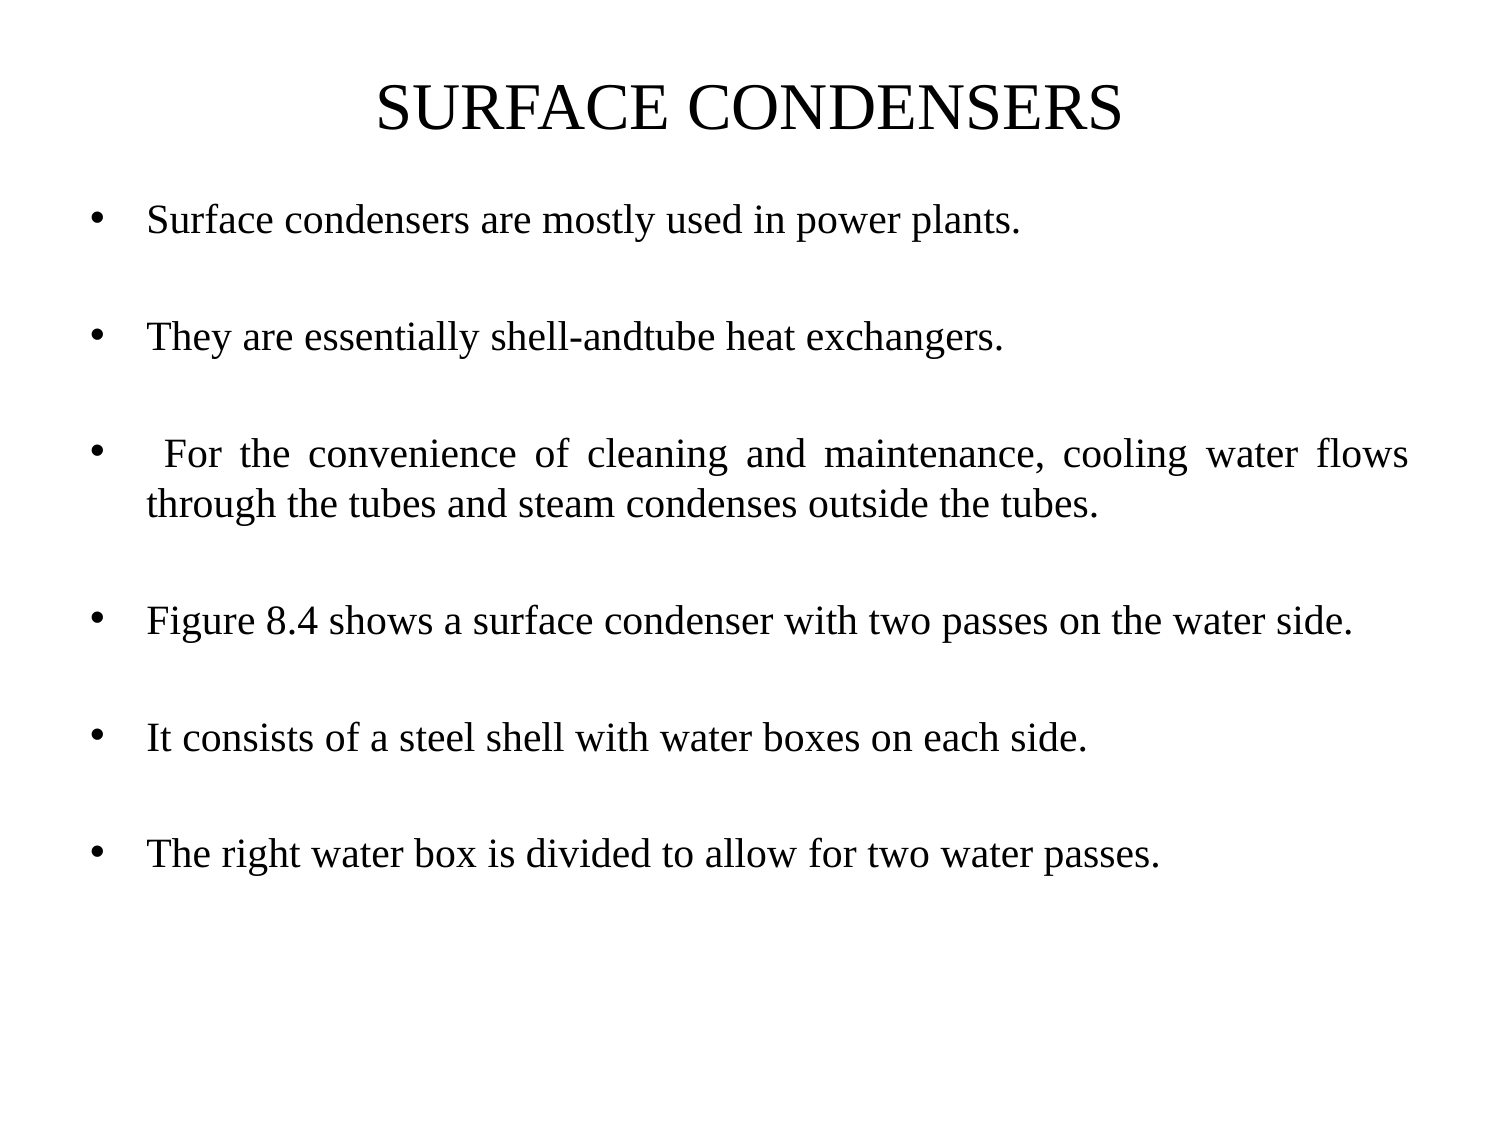

# SURFACE CONDENSERS
Surface condensers are mostly used in power plants.

They are essentially shell-andtube heat exchangers.

 For the convenience of cleaning and maintenance, cooling water flows through the tubes and steam condenses outside the tubes.

Figure 8.4 shows a surface condenser with two passes on the water side.

It consists of a steel shell with water boxes on each side.

The right water box is divided to allow for two water passes.